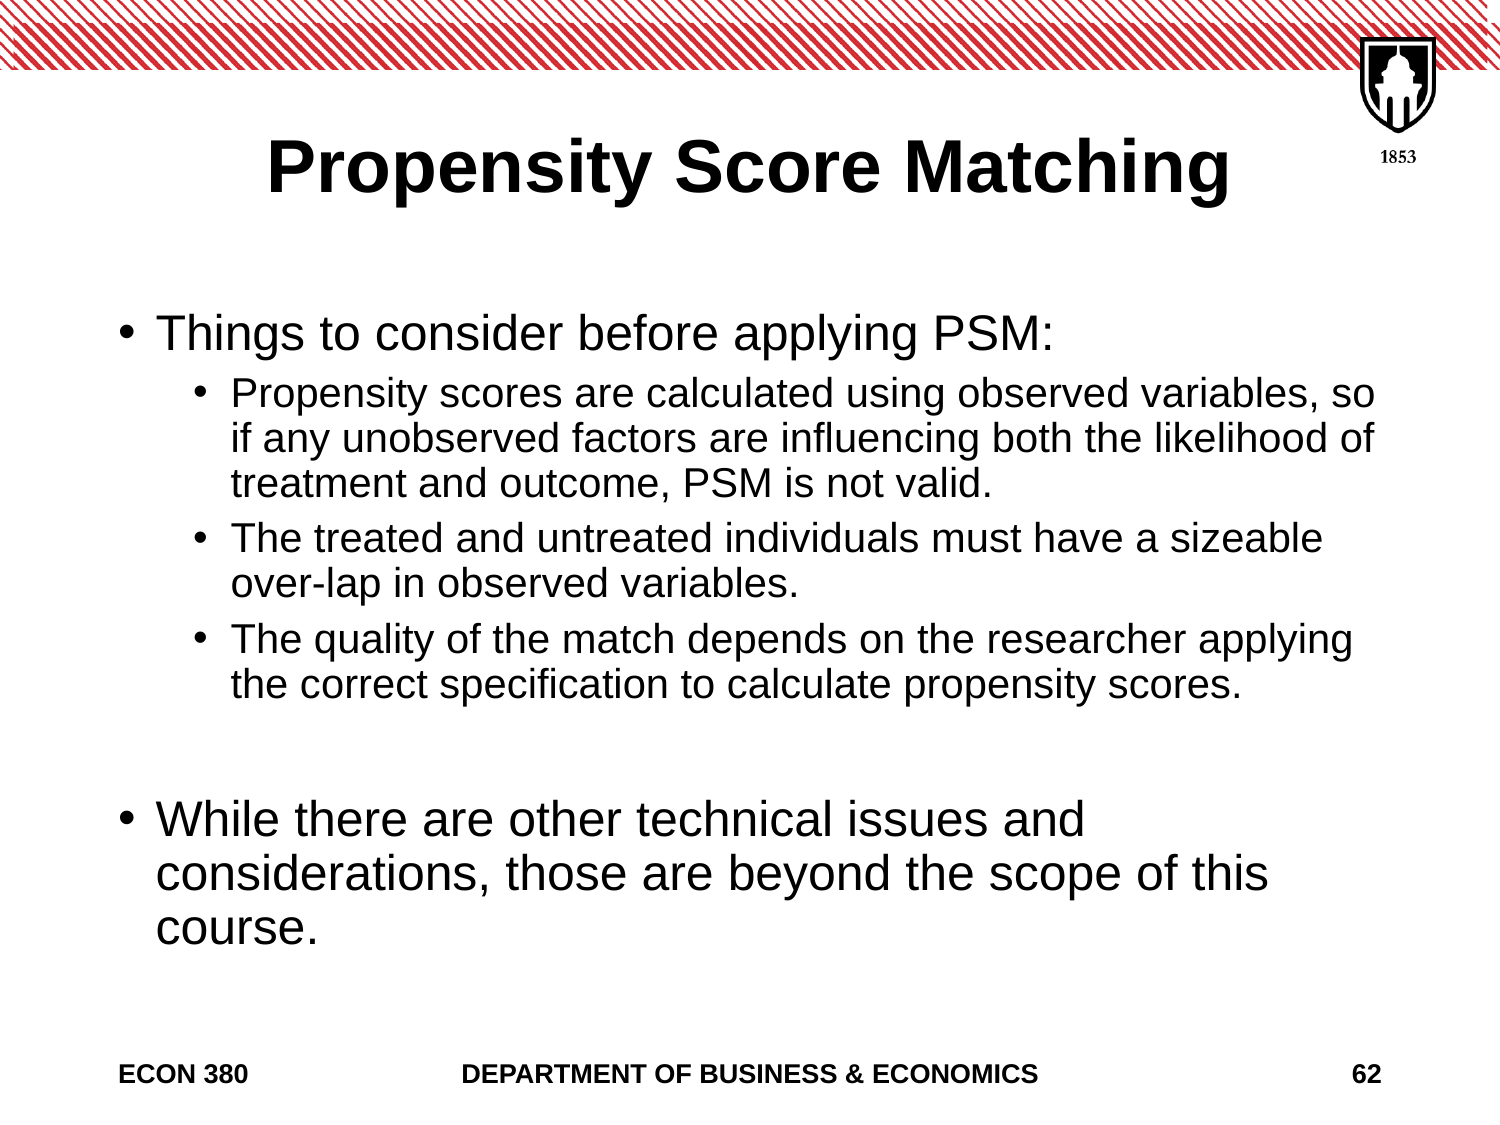

# Propensity Score Matching
Things to consider before applying PSM:
Propensity scores are calculated using observed variables, so if any unobserved factors are influencing both the likelihood of treatment and outcome, PSM is not valid.
The treated and untreated individuals must have a sizeable over-lap in observed variables.
The quality of the match depends on the researcher applying the correct specification to calculate propensity scores.

While there are other technical issues and considerations, those are beyond the scope of this course.

ECON 380
DEPARTMENT OF BUSINESS & ECONOMICS
62